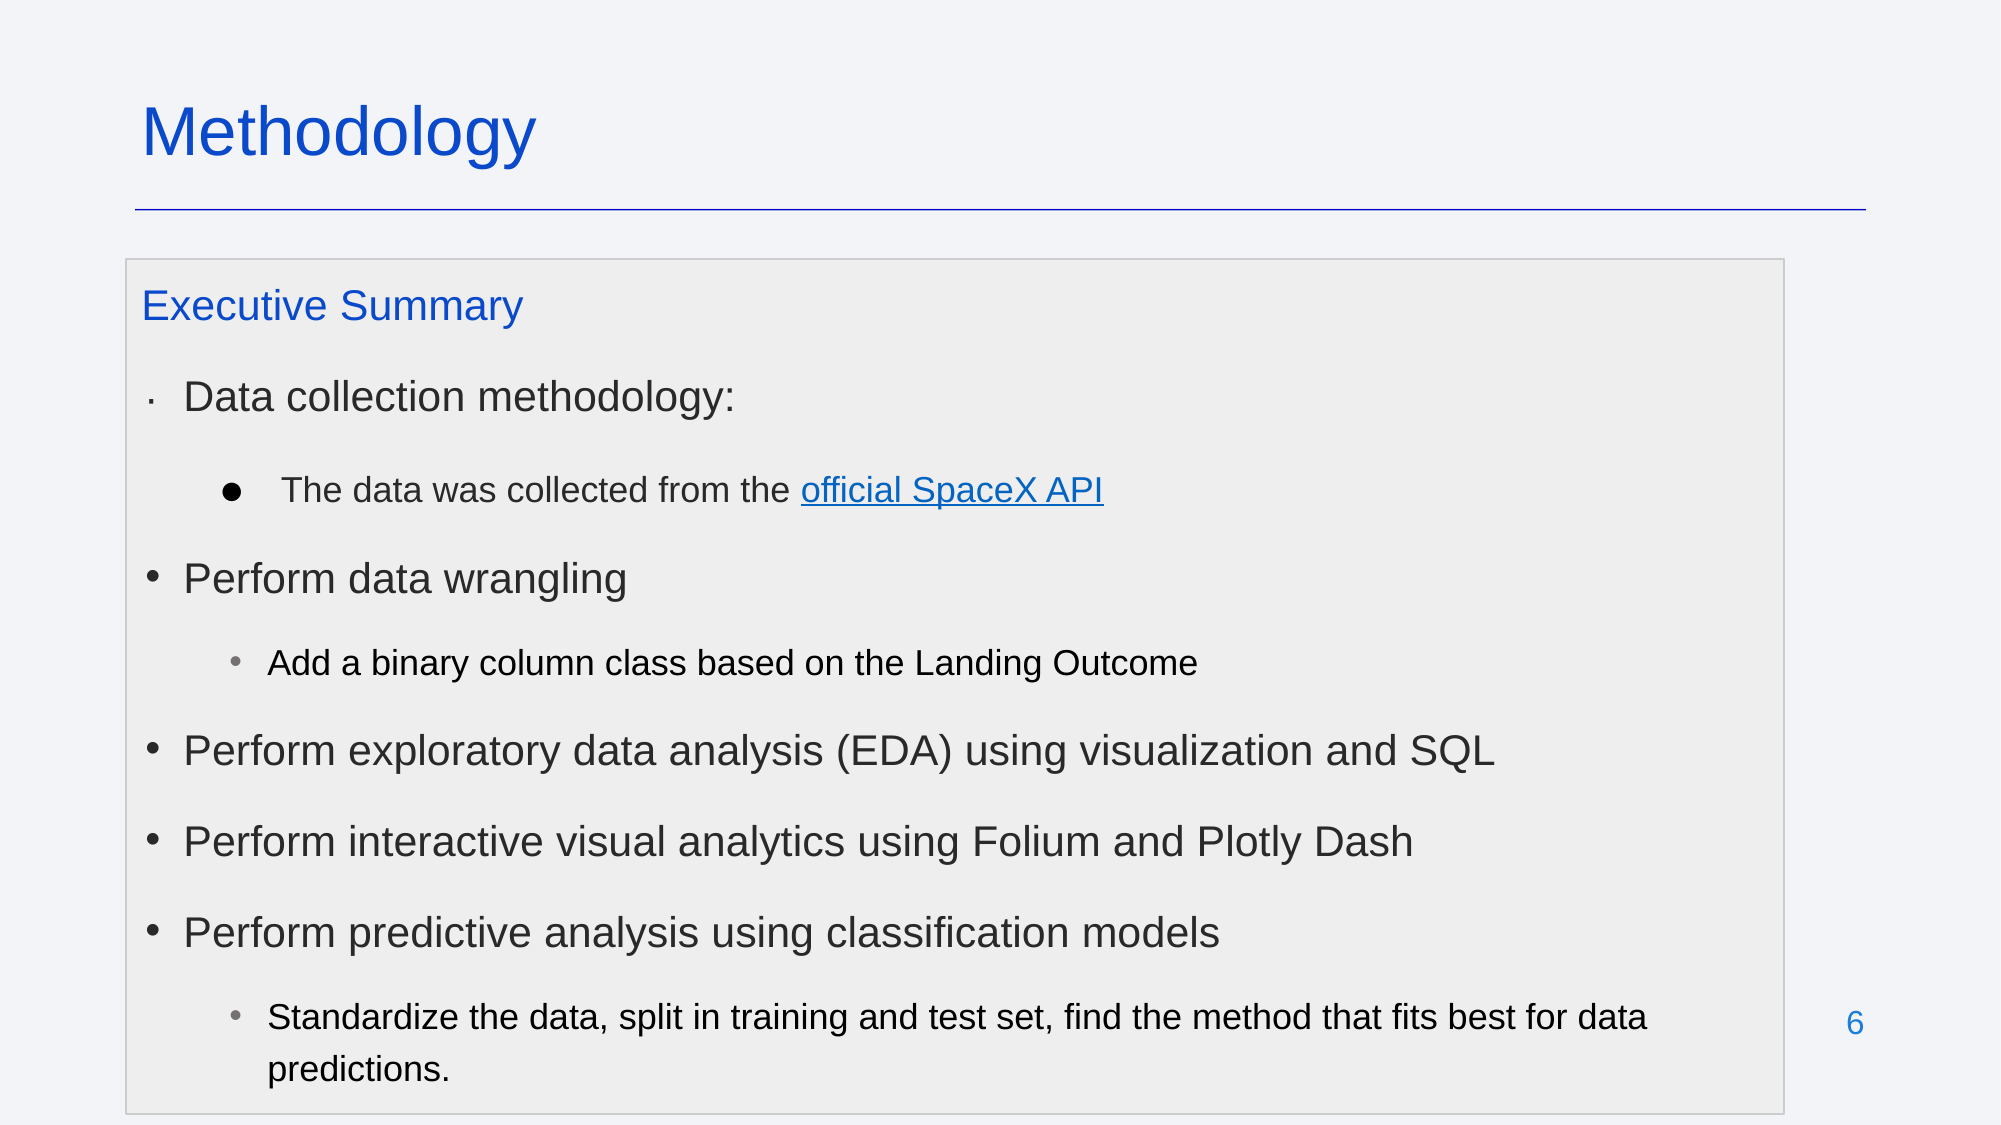

Methodology
Executive Summary
Data collection methodology:
   The data was collected from the official SpaceX API
Perform data wrangling
Add a binary column class based on the Landing Outcome
Perform exploratory data analysis (EDA) using visualization and SQL
Perform interactive visual analytics using Folium and Plotly Dash
Perform predictive analysis using classification models
Standardize the data, split in training and test set, find the method that fits best for data predictions.

6